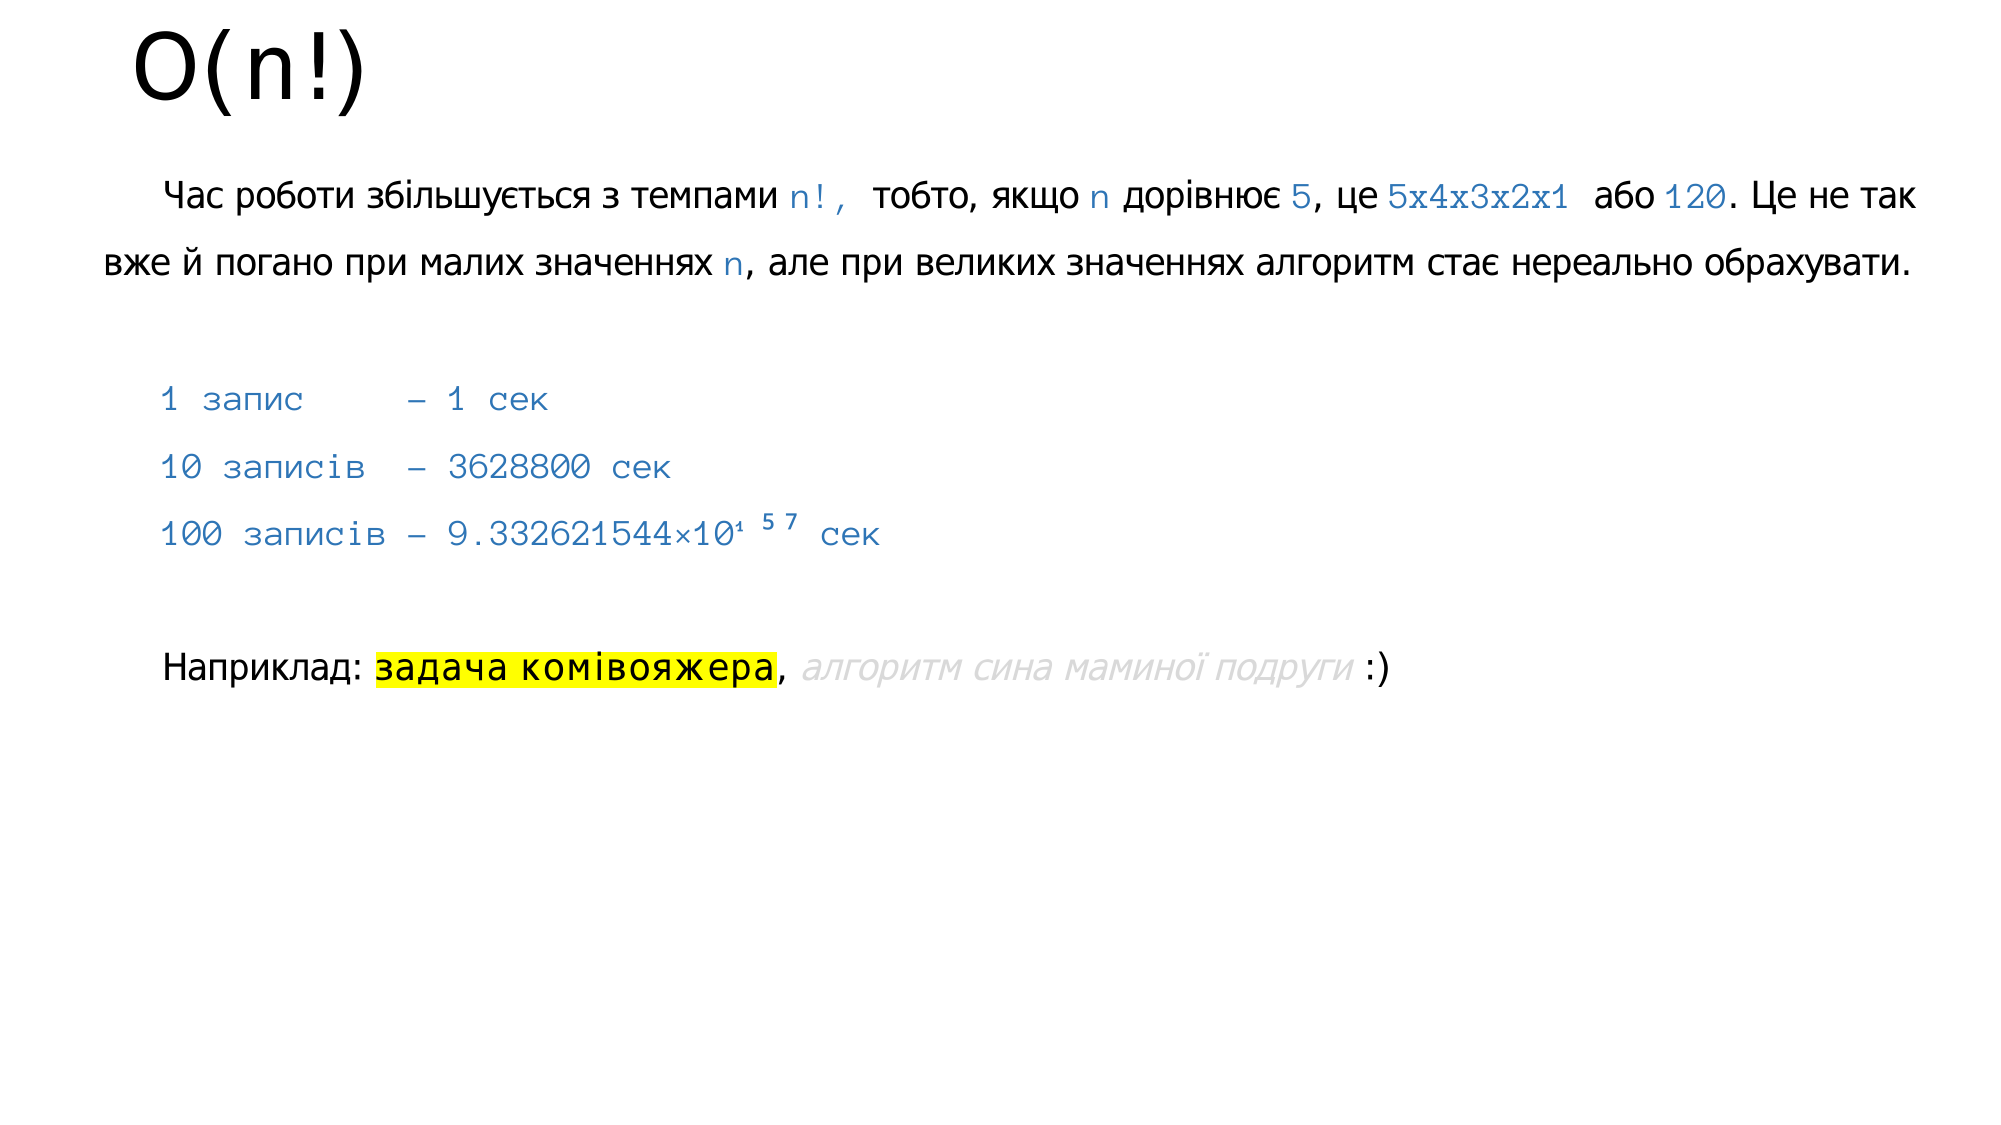

# O(n!)
Час роботи збільшується з темпами n!, тобто, якщо n дорівнює 5, це 5x4x3x2x1 або 120. Це не так вже й погано при малих значеннях n, але при великих значеннях алгоритм стає нереально обрахувати.

1 запис     - 1 сек
10 записів  - 3628800 сек
100 записів - 9.332621544×10¹⁵⁷ сек

Наприклад: задача комівояжера, алгоритм сина маминої подруги :)